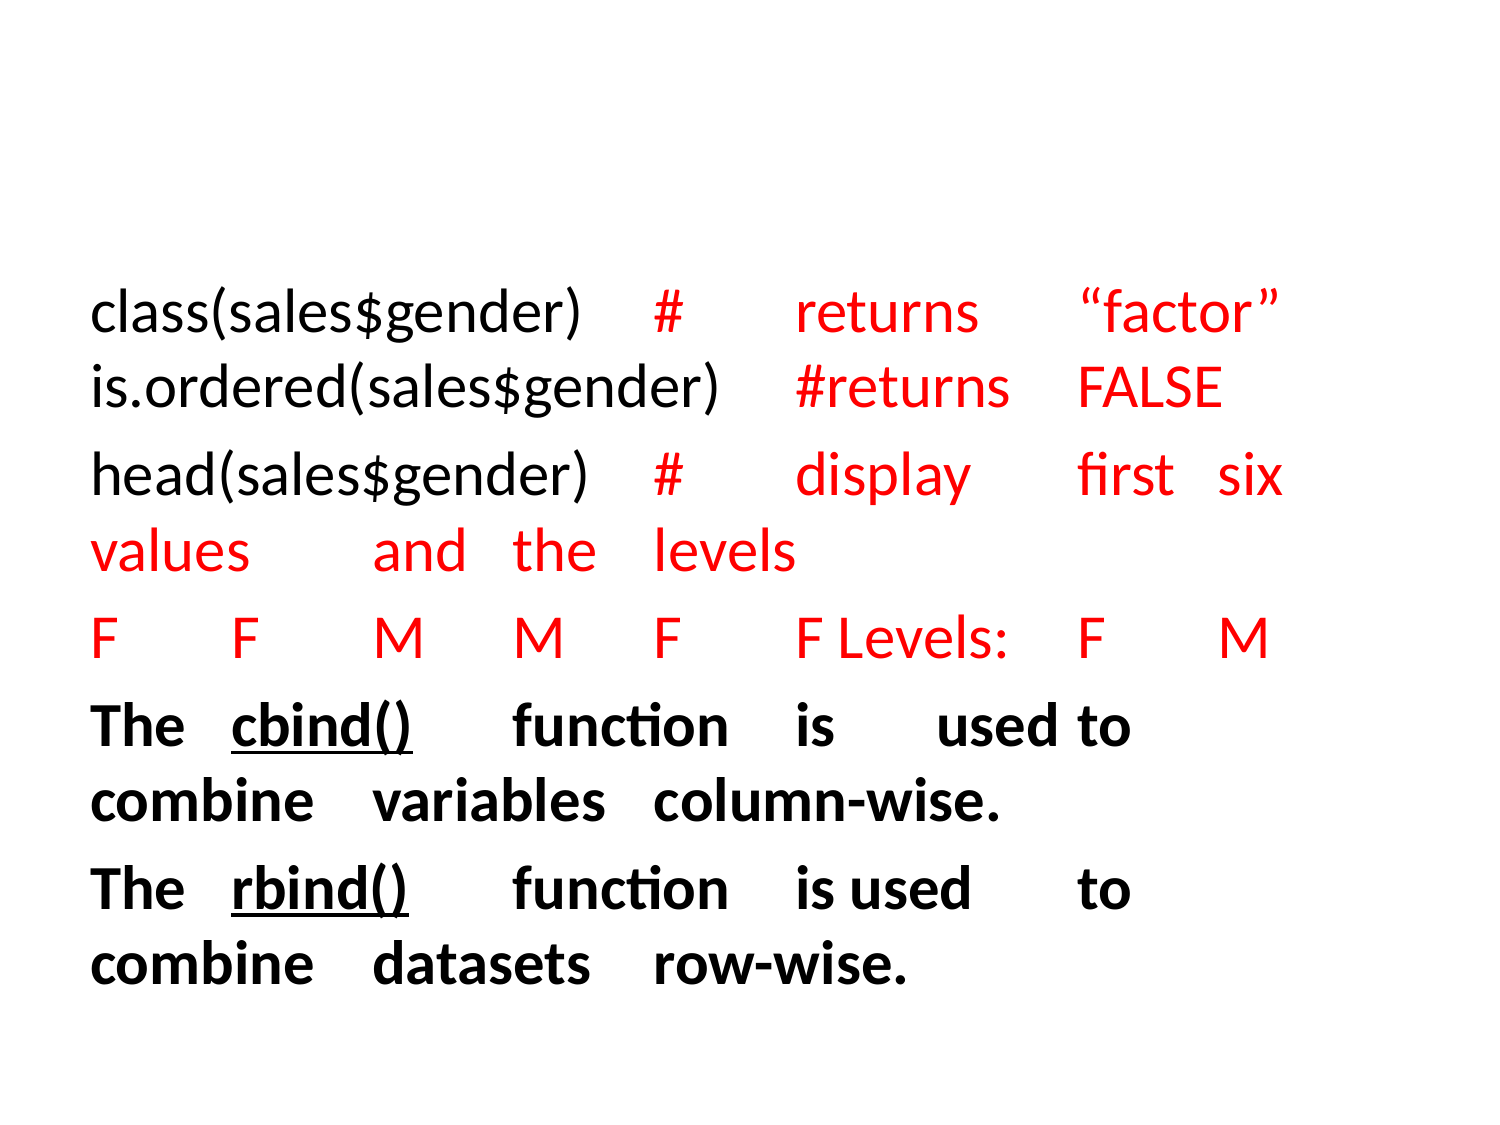

#
class(sales$gender)	#	returns	“factor” is.ordered(sales$gender)	#returns	FALSE
head(sales$gender)	#	display	first	six	values	and	the	levels
F	F	M	M	F	F Levels:	F	M
The	cbind()	function	is	used	to	combine	variables	column-wise.
The	rbind()	function	is used	to	combine	datasets	row-wise.